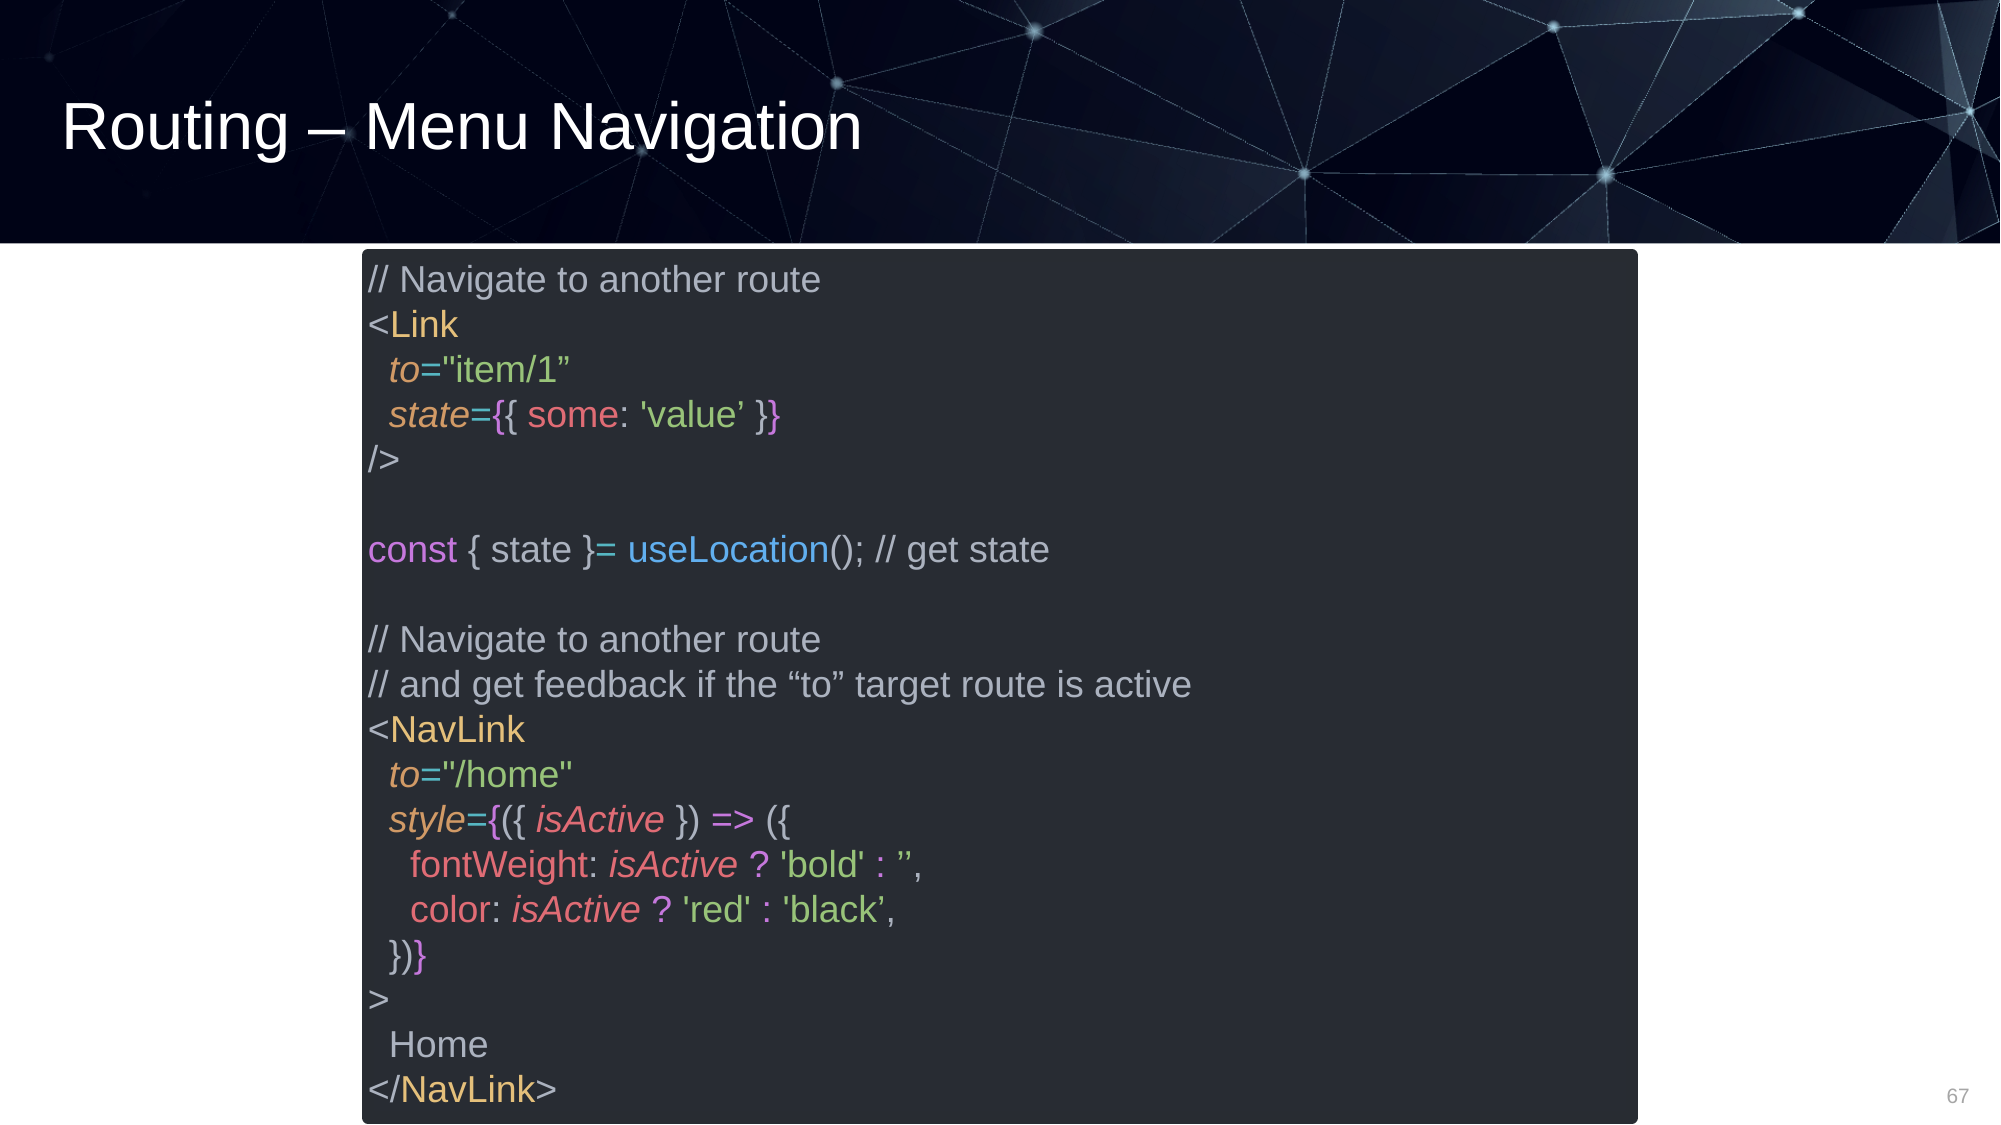

Routing – Menu Navigation
// Navigate to another route
<Link
  to="item/1”
  state={{ some: 'value’ }}
/>

const { state }= useLocation(); // get state

// Navigate to another route
// and get feedback if the “to” target route is active
<NavLink
  to="/home"
  style={({ isActive }) => ({
    fontWeight: isActive ? 'bold' : ’’,
    color: isActive ? 'red' : 'black’,
  })}
>
  Home
</NavLink>